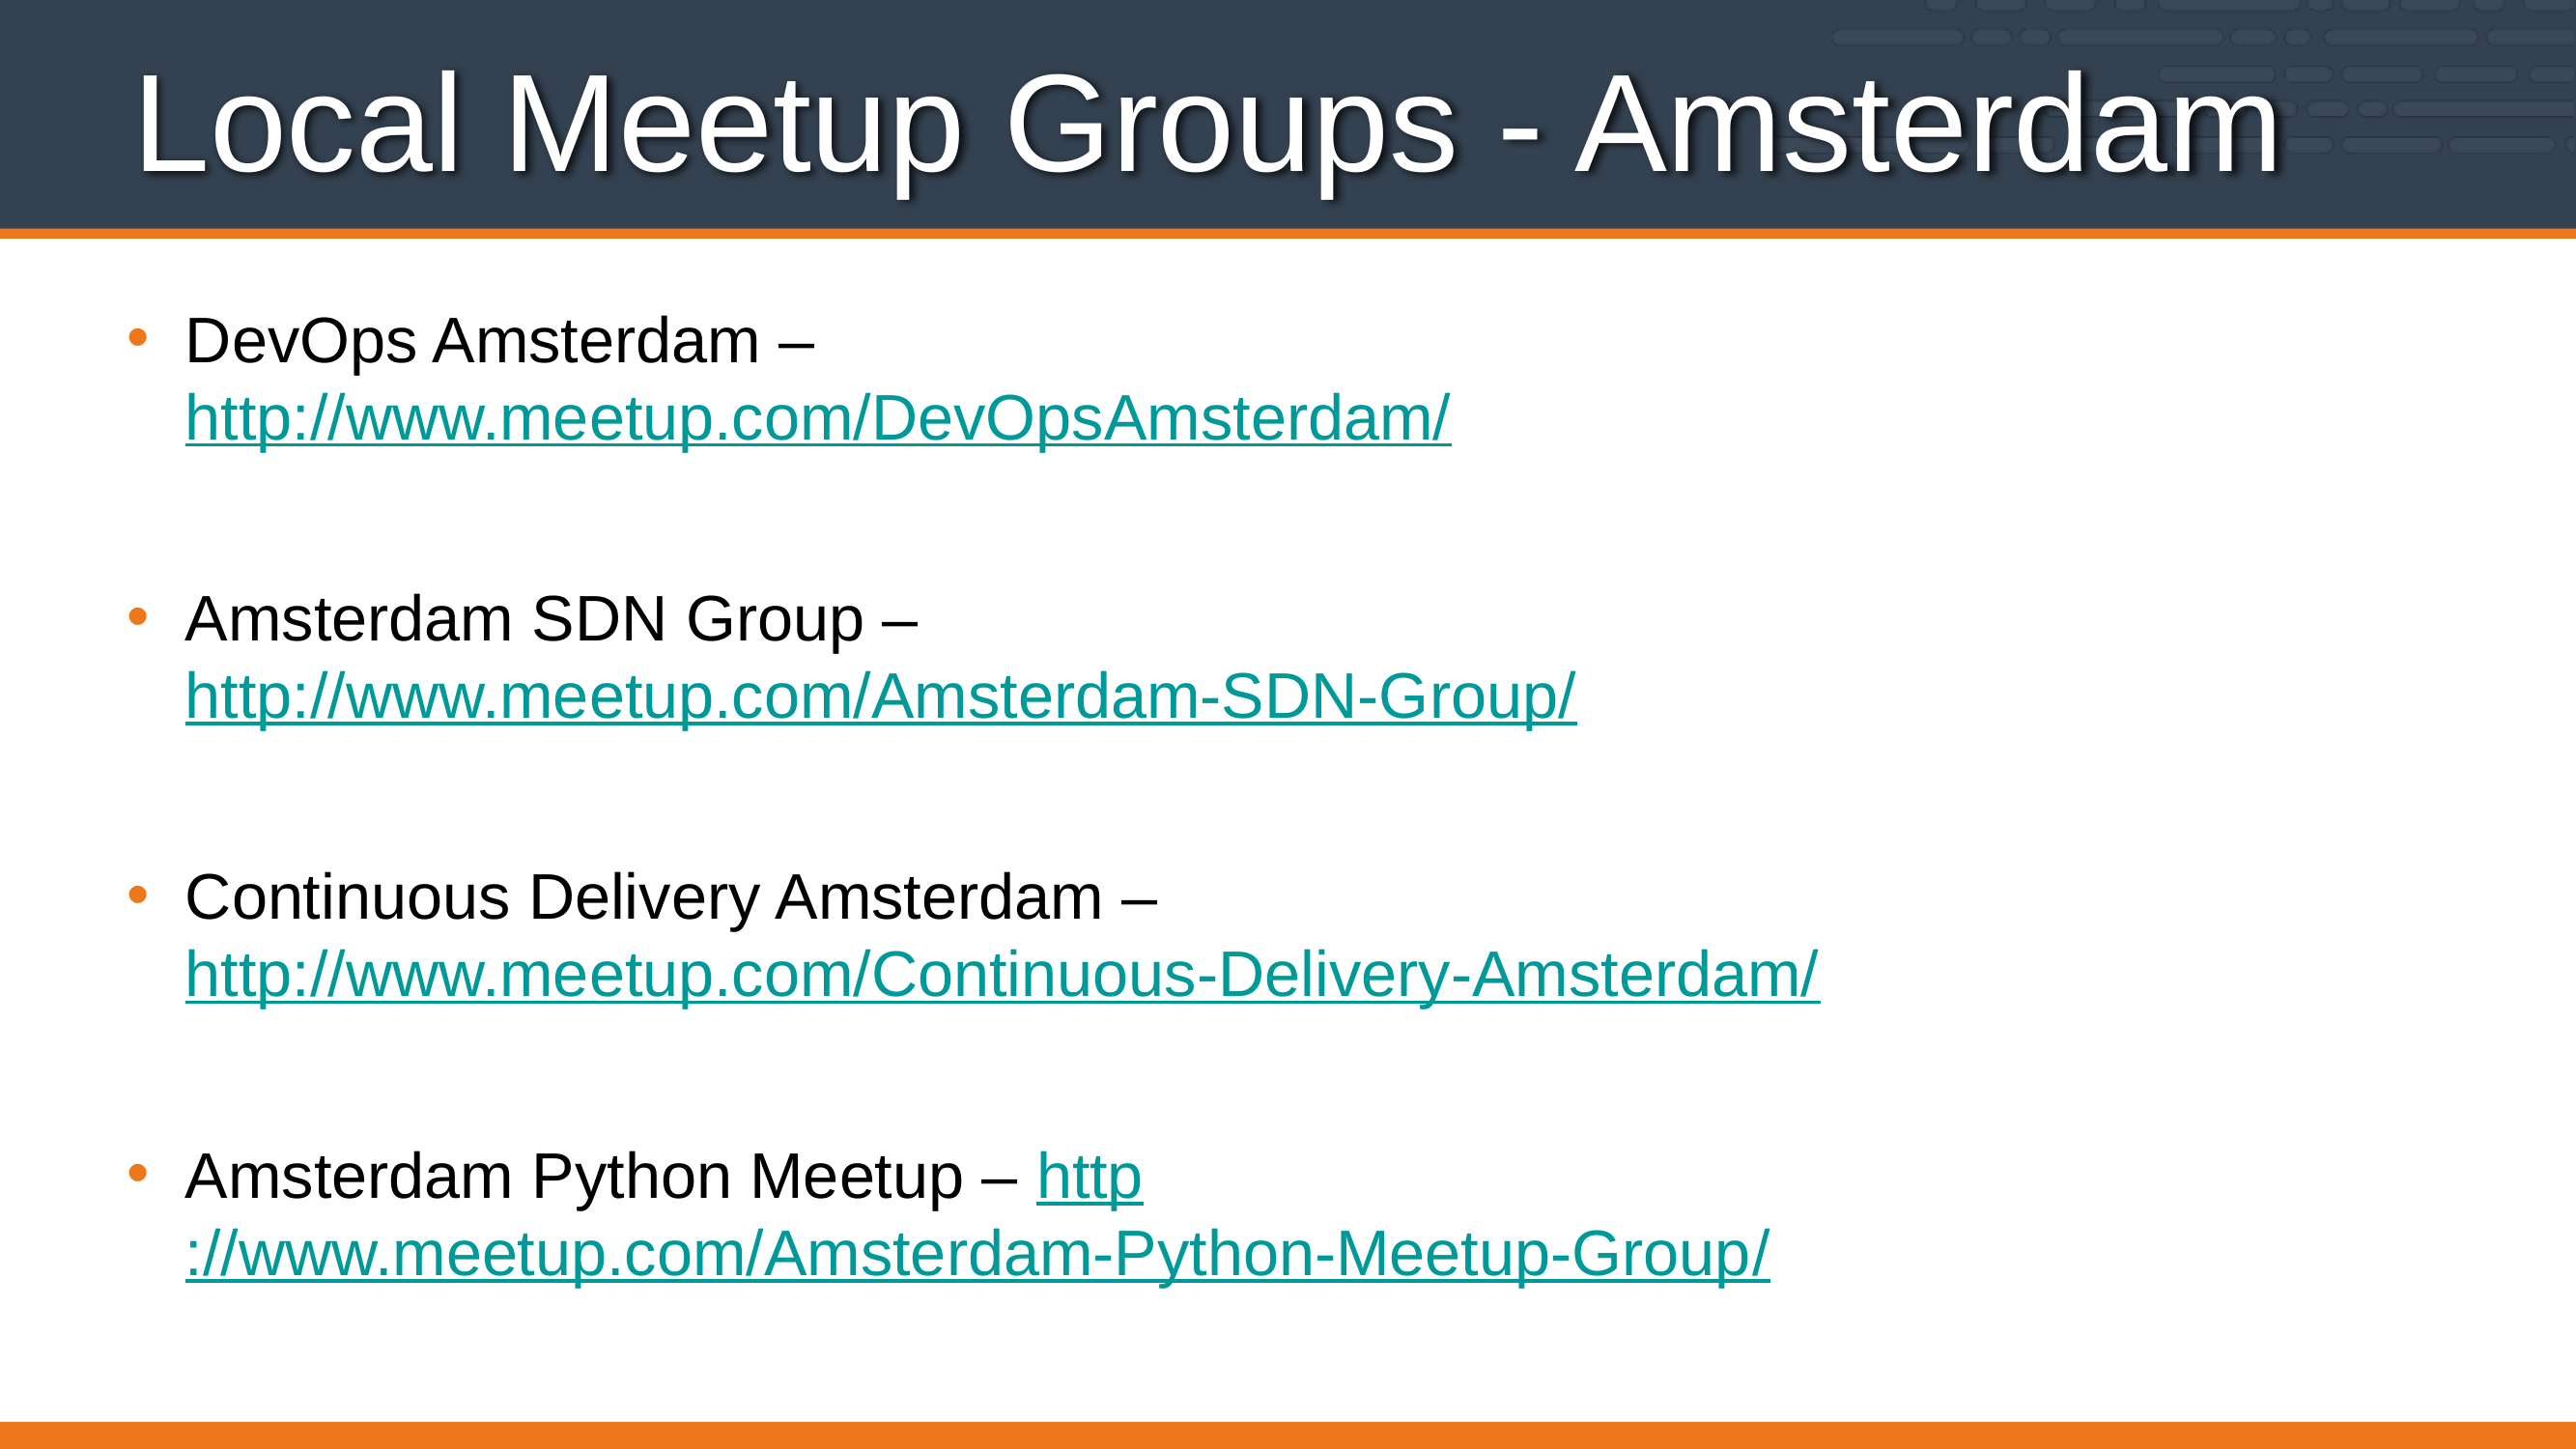

# Local Meetup Groups - Amsterdam
DevOps Amsterdam –
http://www.meetup.com/DevOpsAmsterdam/

Amsterdam SDN Group –
http://www.meetup.com/Amsterdam-SDN-Group/

Continuous Delivery Amsterdam –
http://www.meetup.com/Continuous-Delivery-Amsterdam/

Amsterdam Python Meetup – http://www.meetup.com/Amsterdam-Python-Meetup-Group/